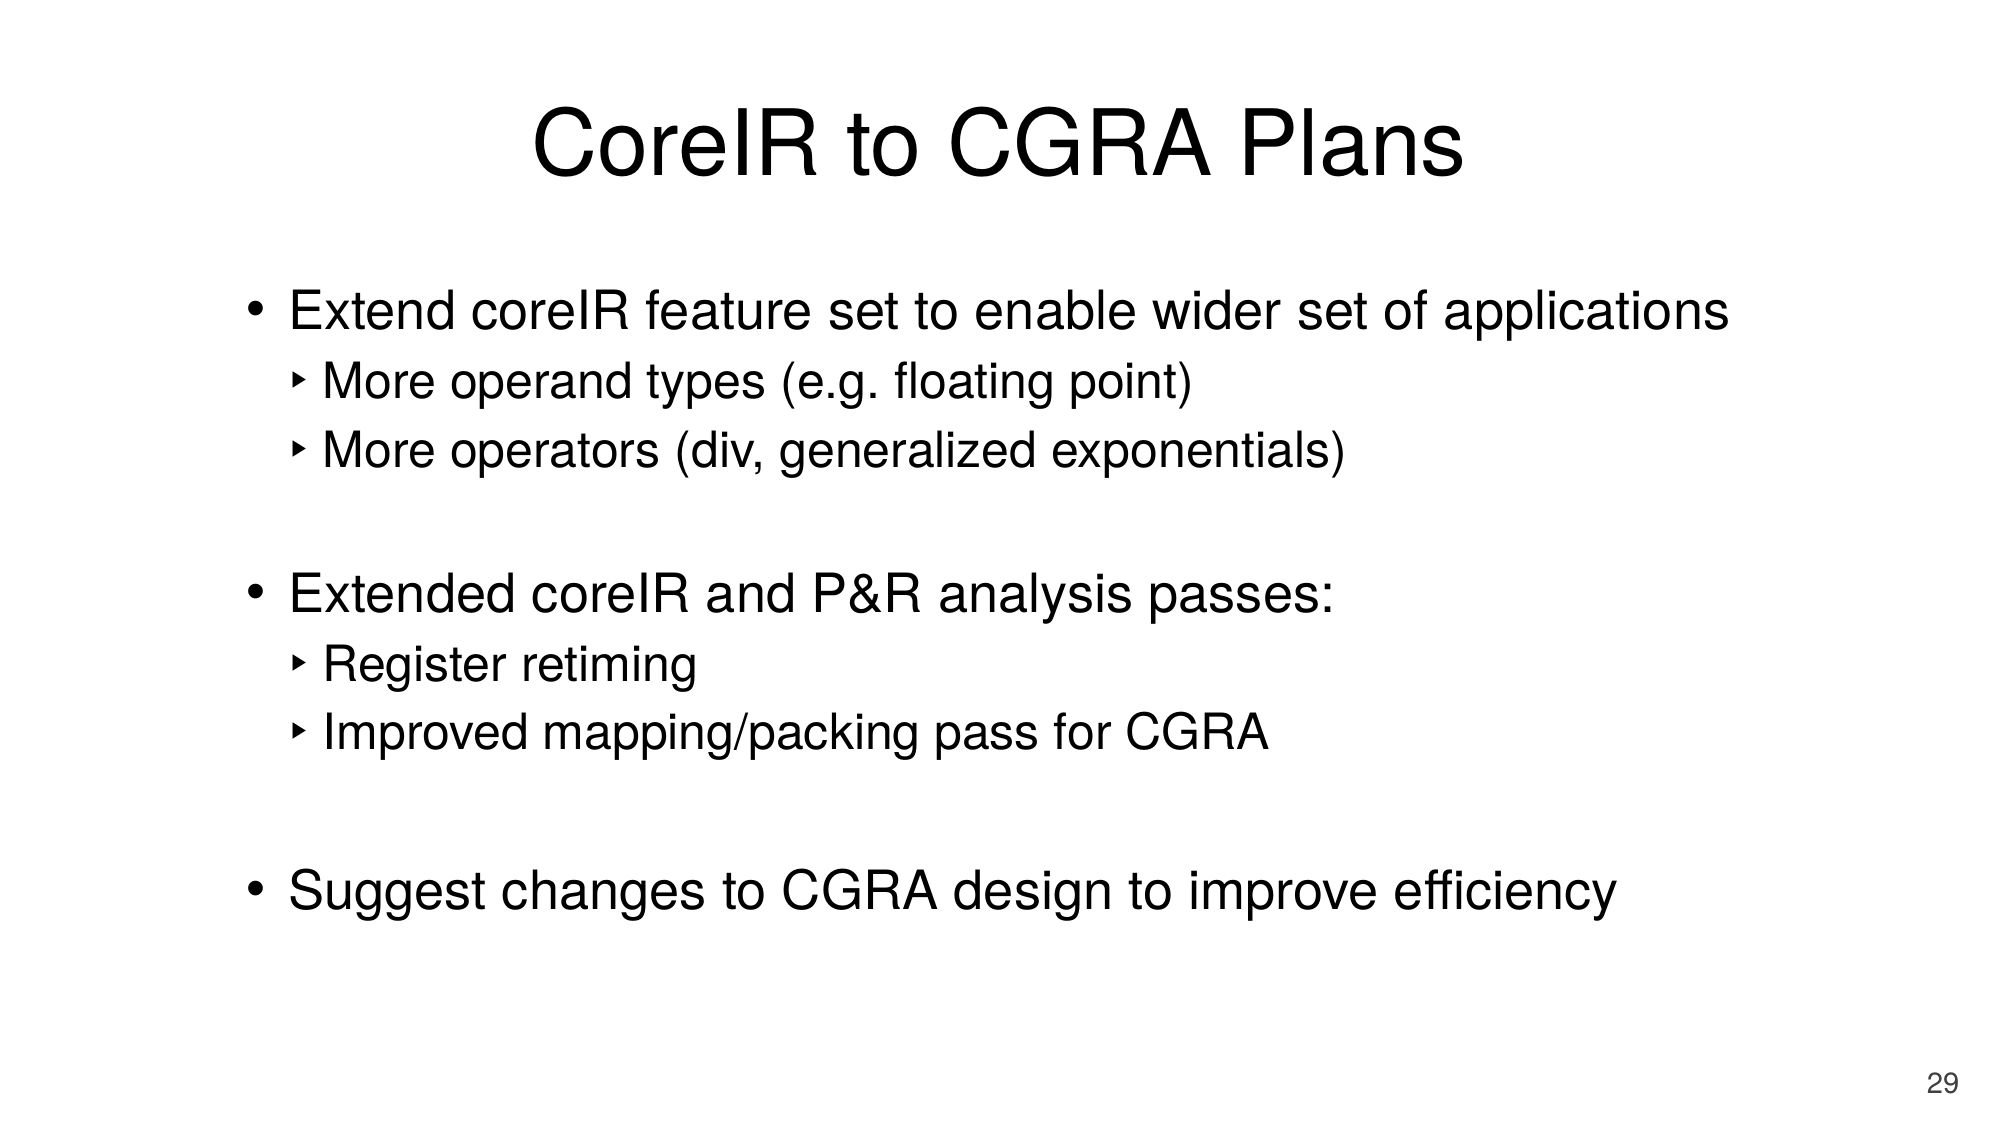

# CoreIR to CGRA Plans
Extend coreIR feature set to enable wider set of applications
More operand types (e.g. floating point)
More operators (div, generalized exponentials)

Extended coreIR and P&R analysis passes:
Register retiming
Improved mapping/packing pass for CGRA

Suggest changes to CGRA design to improve efficiency

29